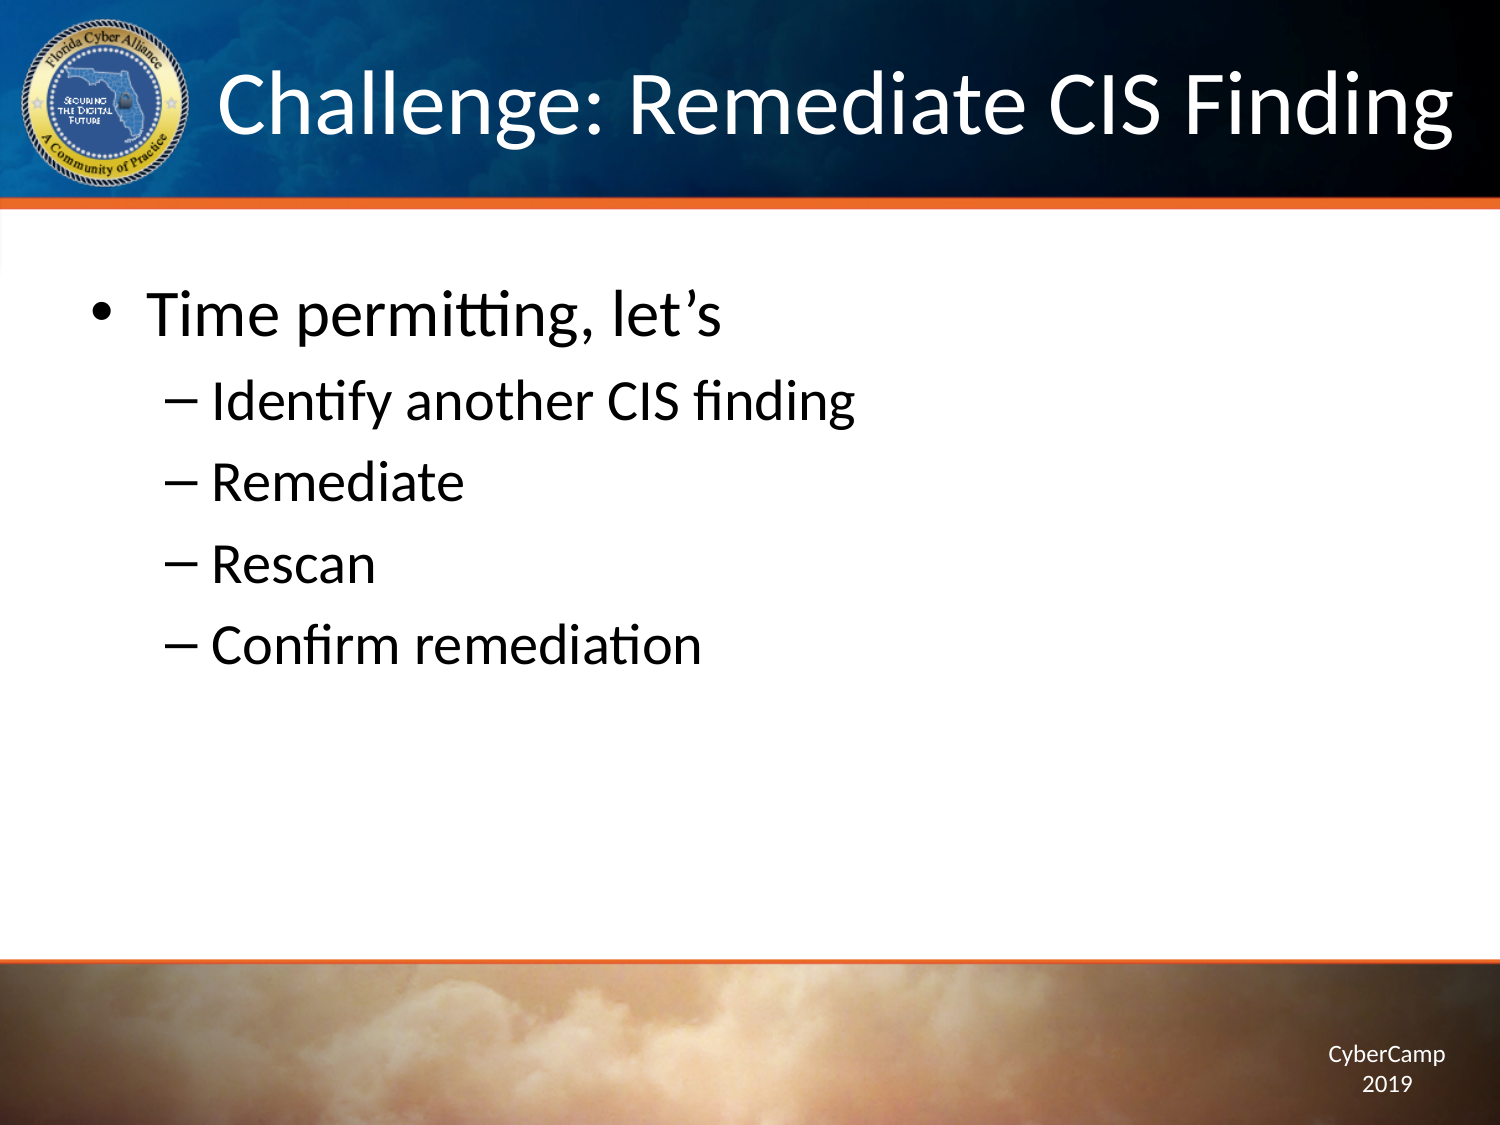

# Challenge: Remediate CIS Finding
Time permitting, let’s
Identify another CIS finding
Remediate
Rescan
Confirm remediation